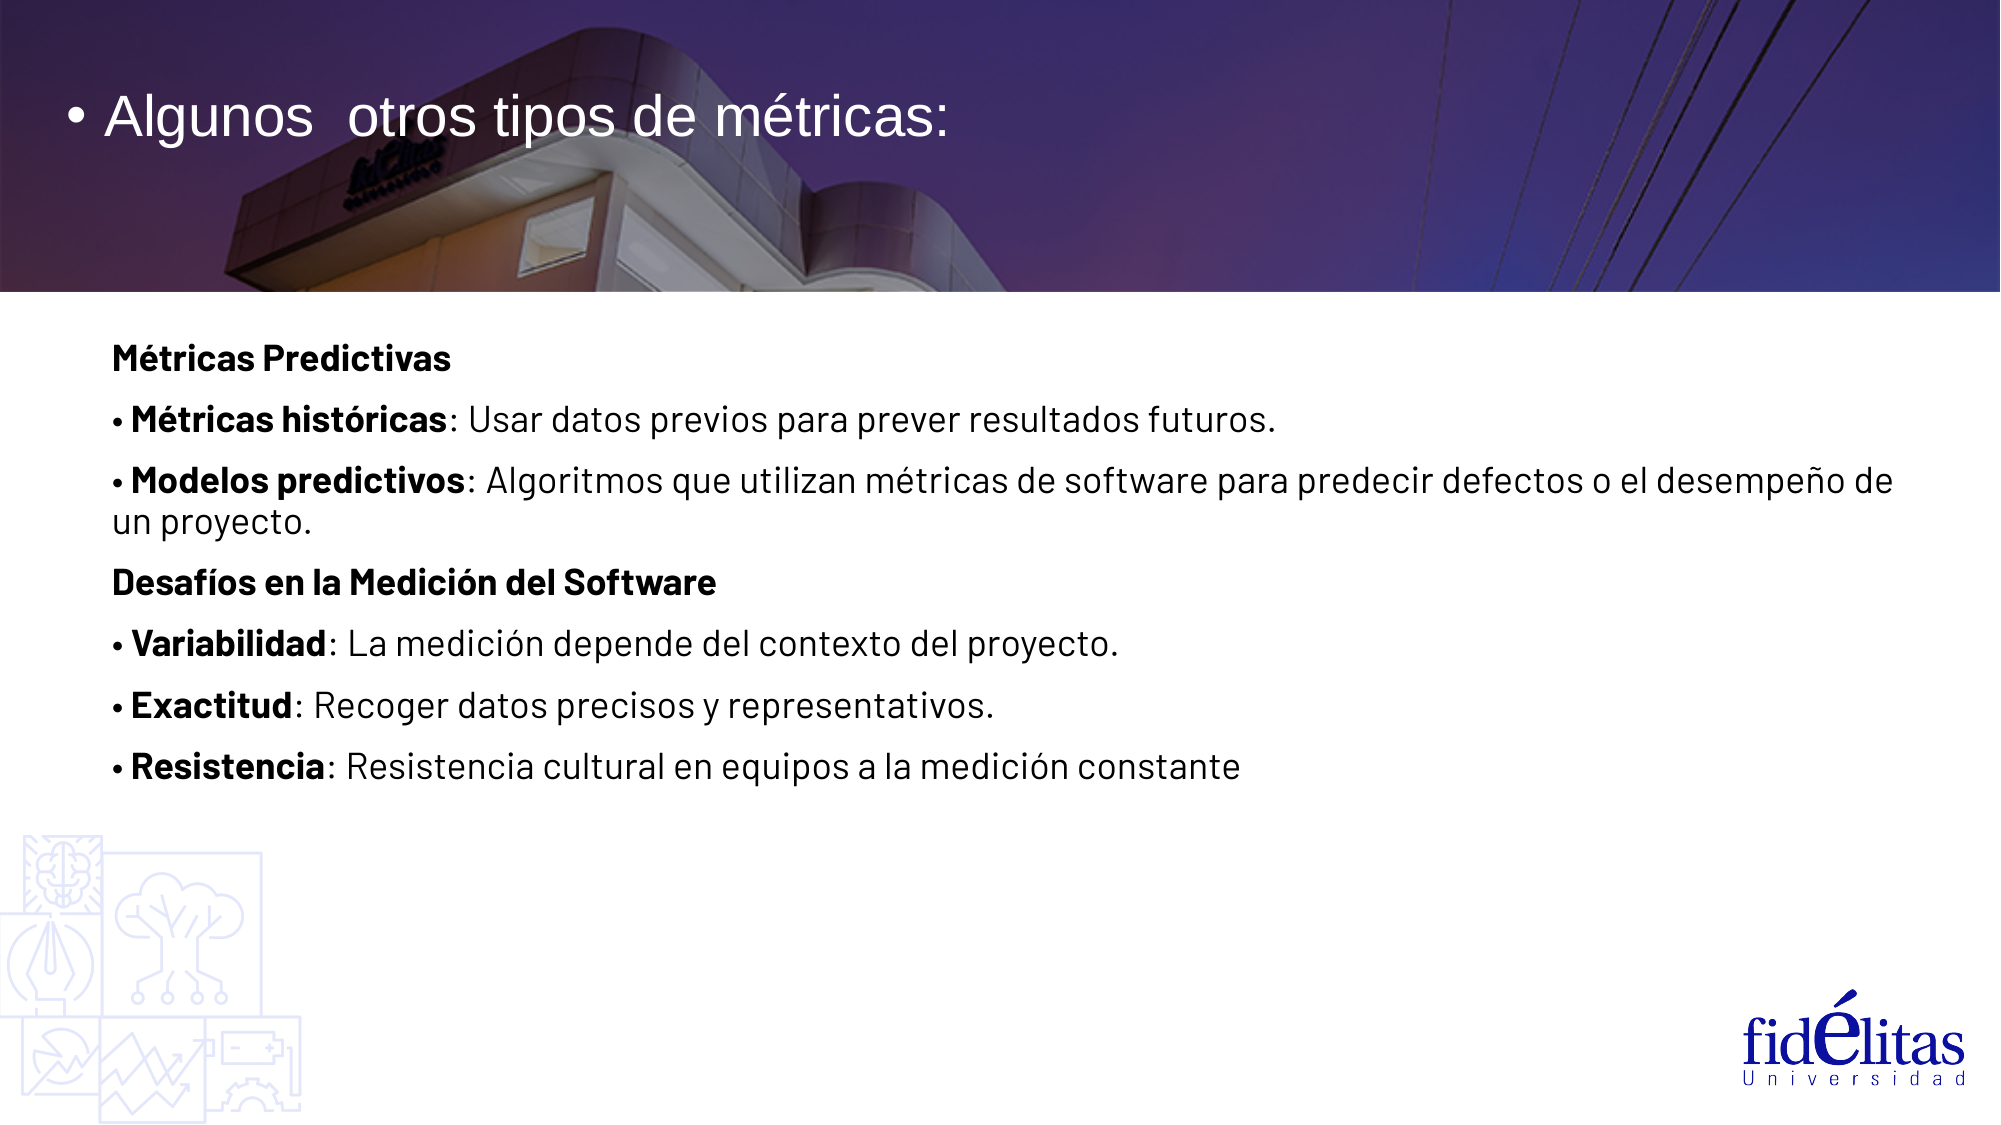

Algunos  otros tipos de métricas:
Métricas Predictivas
• Métricas históricas: Usar datos previos para prever resultados futuros.
• Modelos predictivos: Algoritmos que utilizan métricas de software para predecir defectos o el desempeño de un proyecto.
Desafíos en la Medición del Software
• Variabilidad: La medición depende del contexto del proyecto.
• Exactitud: Recoger datos precisos y representativos.
• Resistencia: Resistencia cultural en equipos a la medición constante